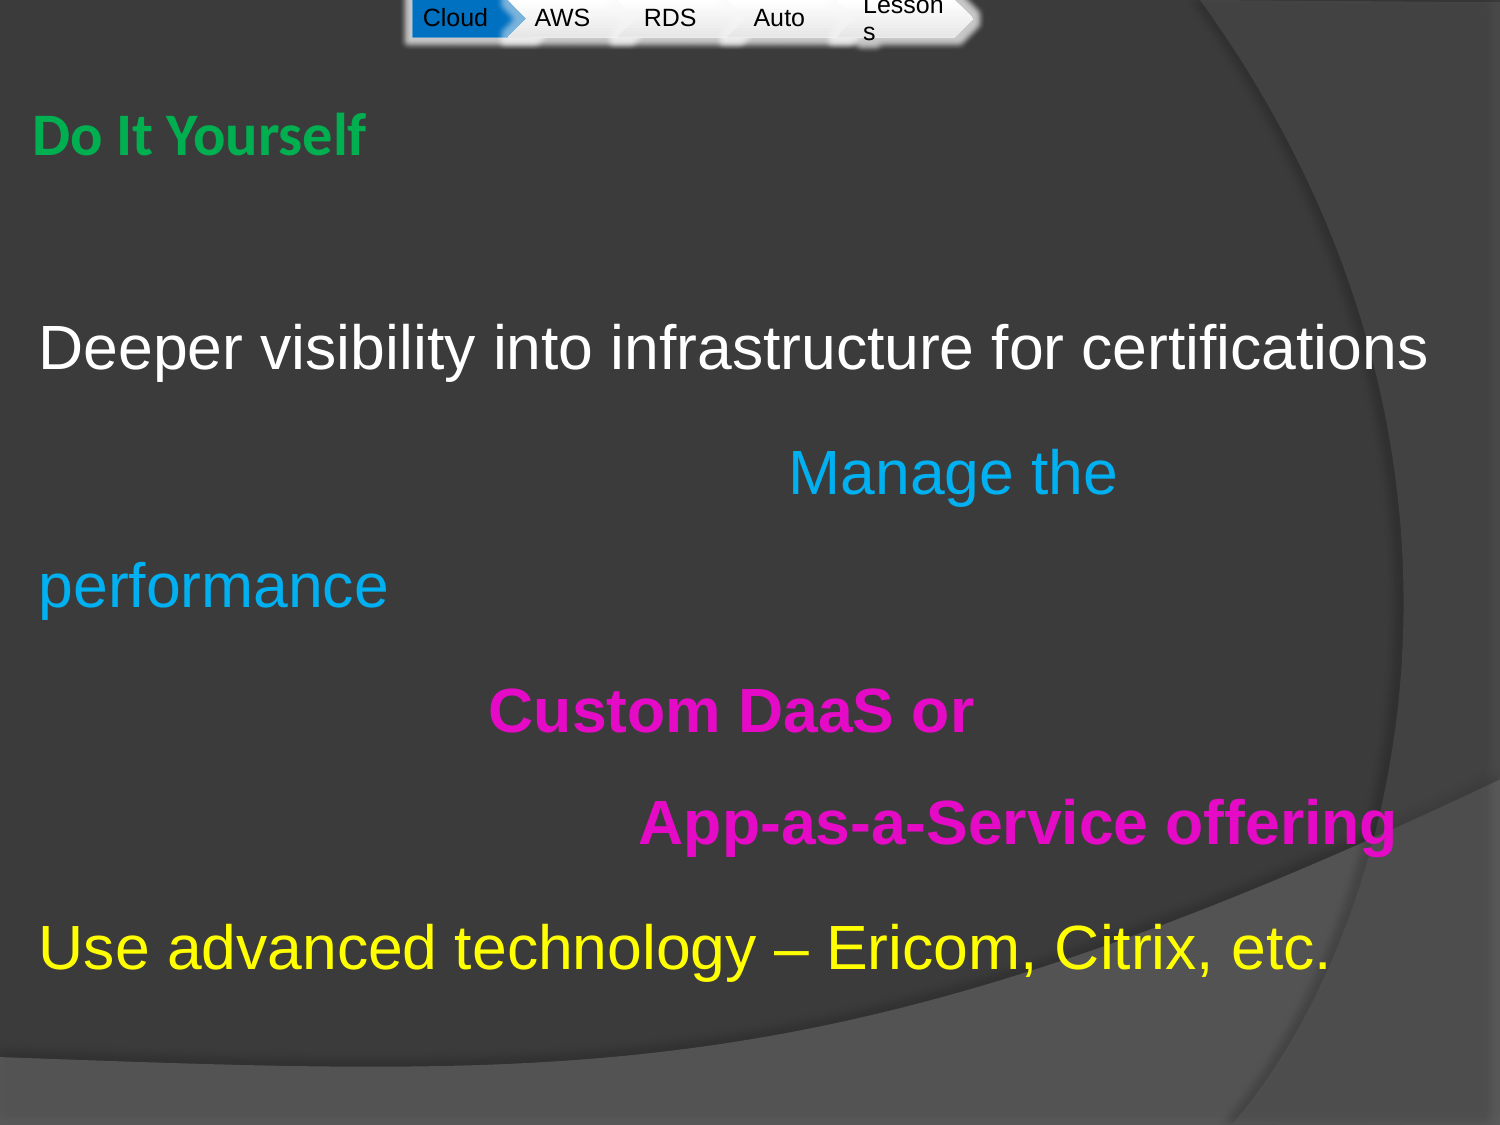

Cloud
AWS
RDS
Auto
Lessons
# Do It Yourself
Deeper visibility into infrastructure for certifications
					Manage the performance
			Custom DaaS or
				App-as-a-Service offering
Use advanced technology – Ericom, Citrix, etc.